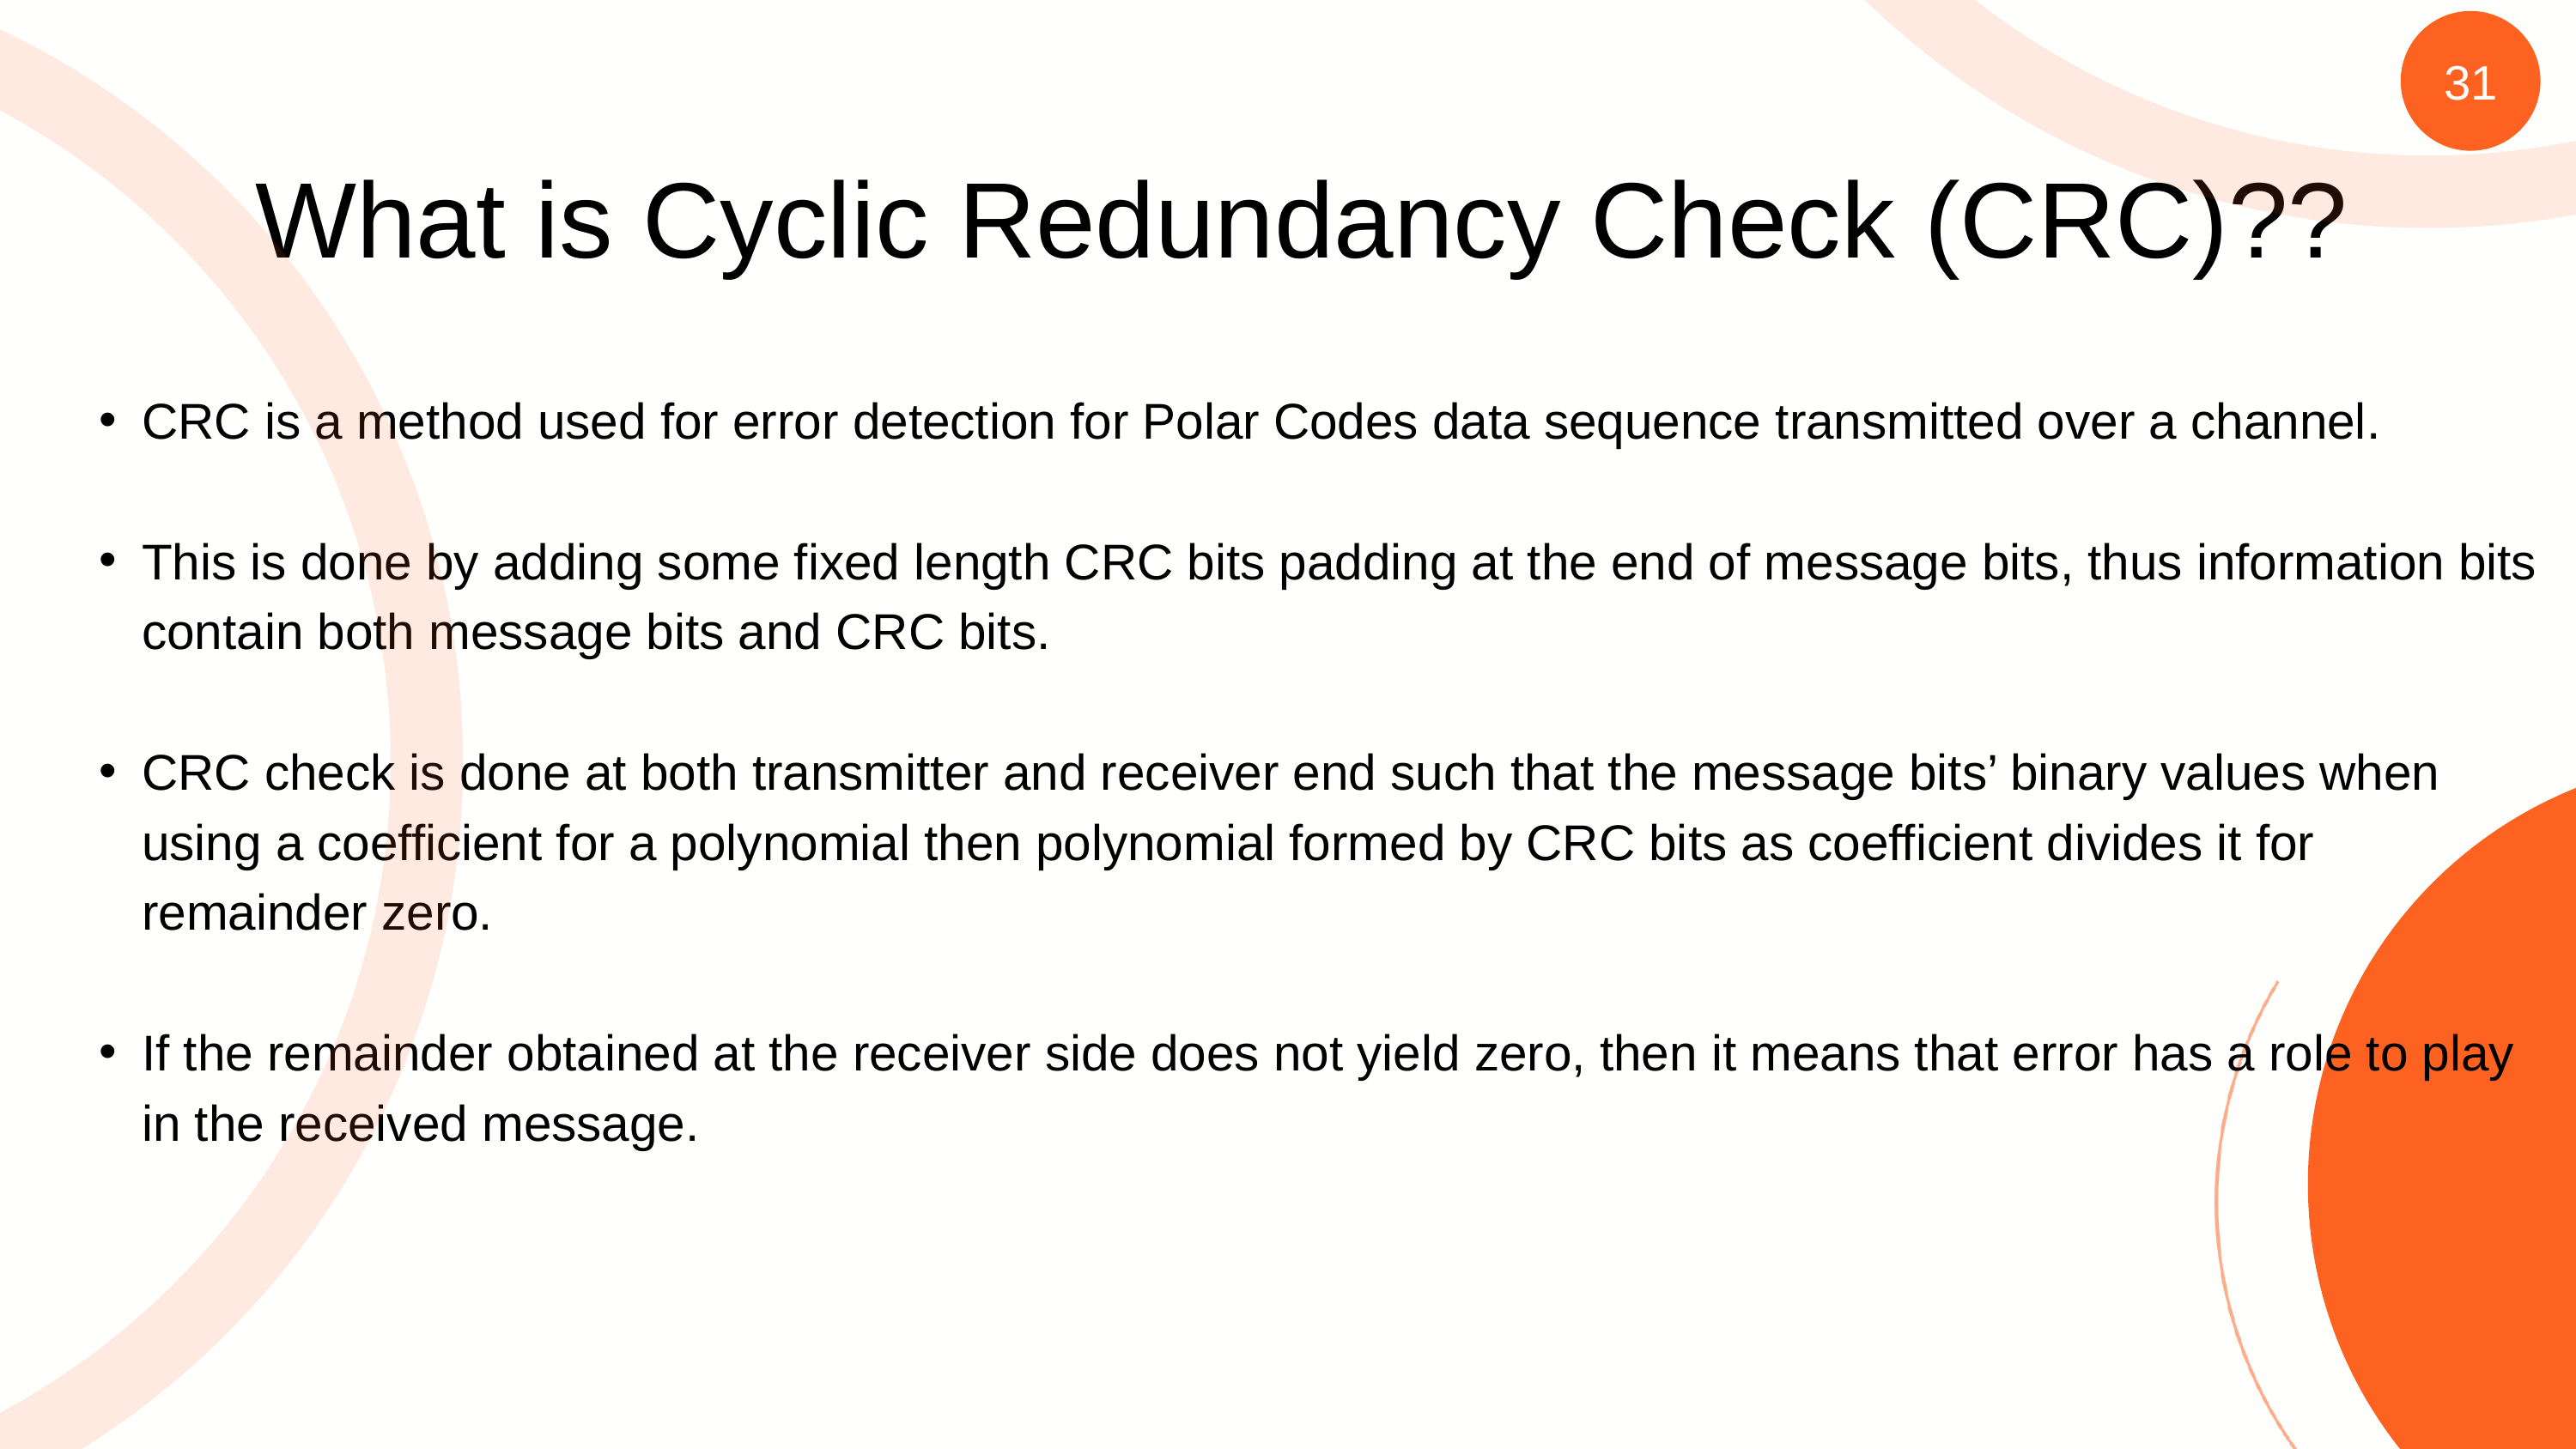

31
What is Cyclic Redundancy Check (CRC)??
CRC is a method used for error detection for Polar Codes data sequence transmitted over a channel.

This is done by adding some fixed length CRC bits padding at the end of message bits, thus information bits contain both message bits and CRC bits.

CRC check is done at both transmitter and receiver end such that the message bits’ binary values when using a coefficient for a polynomial then polynomial formed by CRC bits as coefficient divides it for remainder zero.

If the remainder obtained at the receiver side does not yield zero, then it means that error has a role to play in the received message.